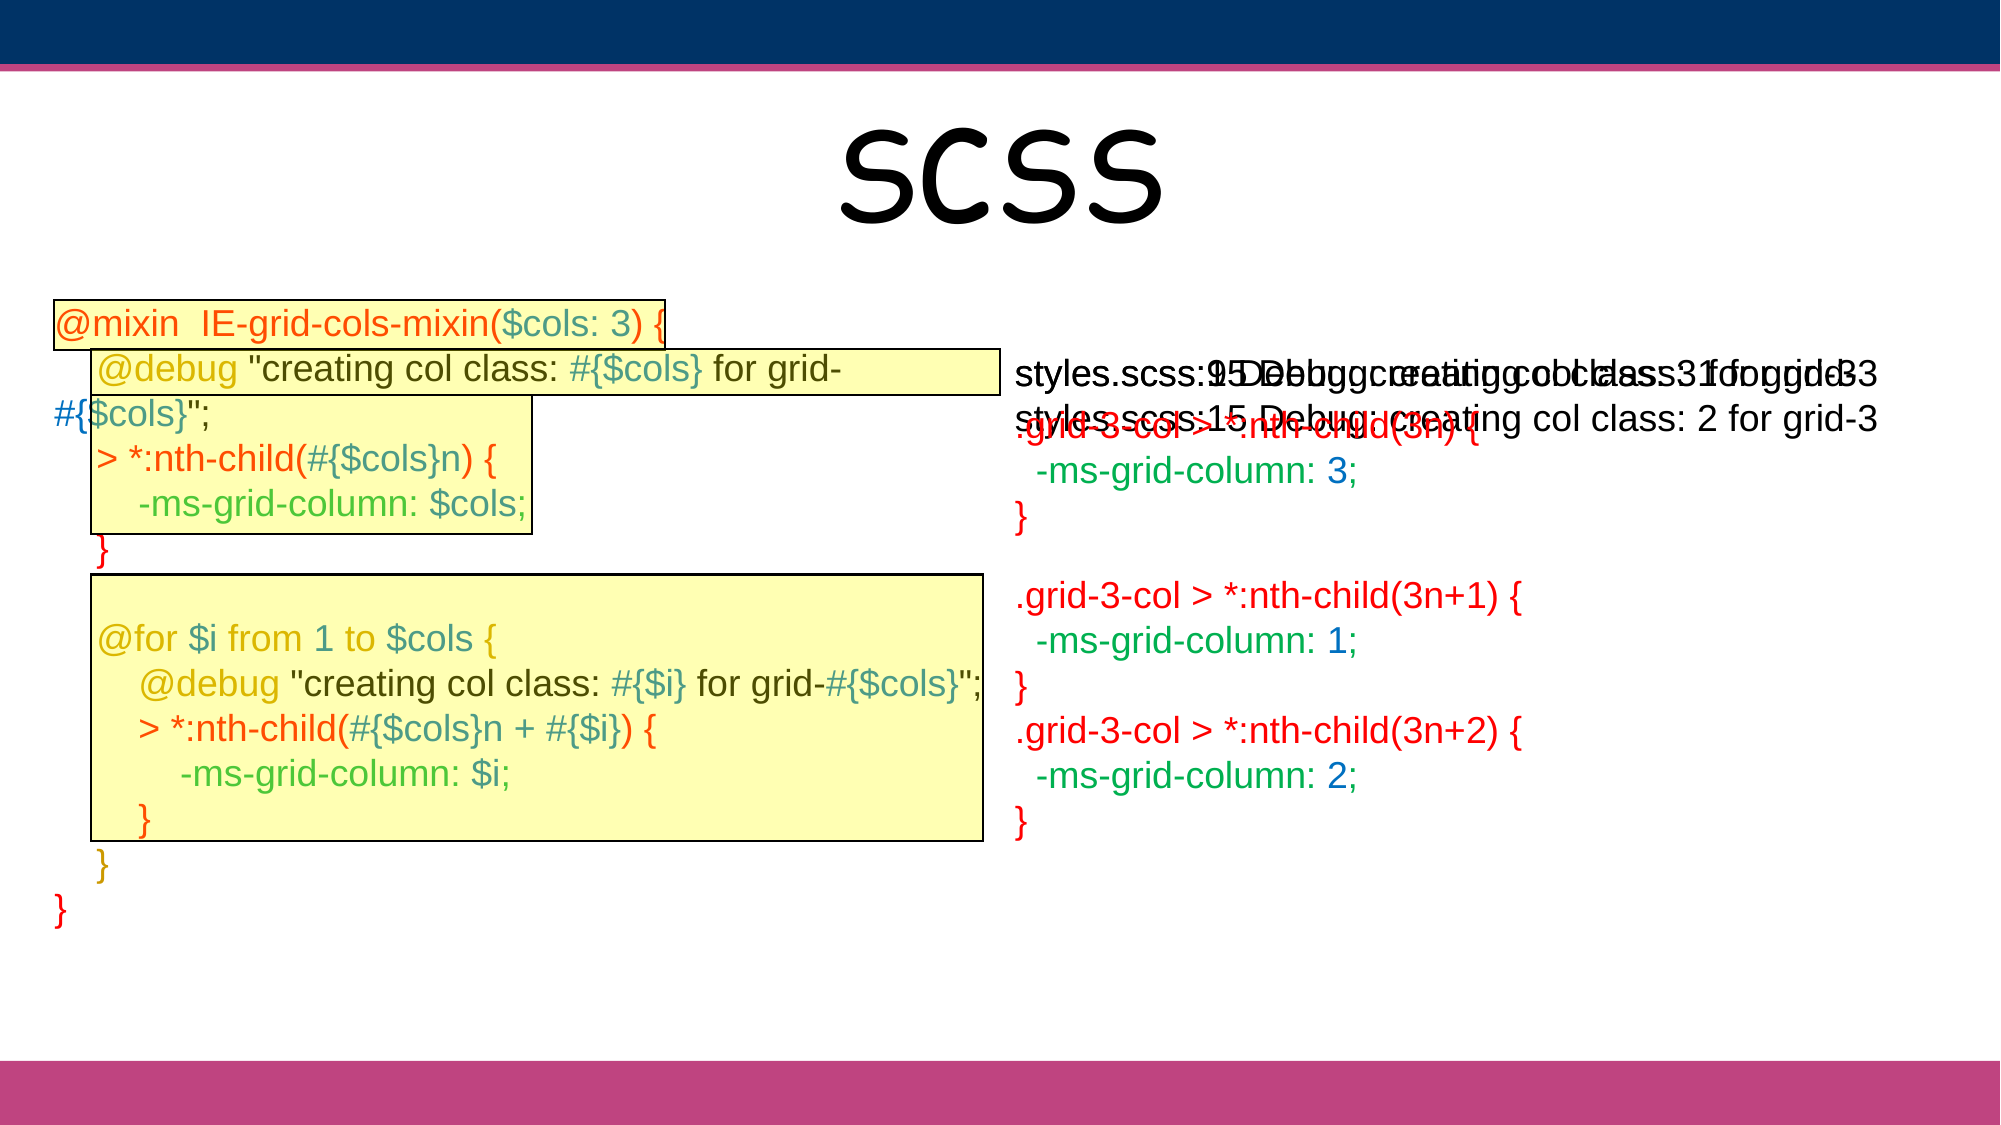

# SCSS
|  |  |
| --- | --- |
@mixin  IE-grid-cols-mixin($cols: 3) {
    @debug "creating col class: #{$cols} for grid-#{$cols}";
    > *:nth-child(#{$cols}n) {
        -ms-grid-column: $cols;
    }
    @for $i from 1 to $cols {
        @debug "creating col class: #{$i} for grid-#{$cols}";
        > *:nth-child(#{$cols}n + #{$i}) {
            -ms-grid-column: $i;
        }
    }
}

styles.scss:15 Debug: creating col class: 1 for grid-3
styles.scss:15 Debug: creating col class: 2 for grid-3
styles.scss:9 Debug: creating col class: 3 for grid-3

.grid-3-col > *:nth-child(3n) {
  -ms-grid-column: 3;
}

.grid-3-col > *:nth-child(3n+1) {
  -ms-grid-column: 1;
}
.grid-3-col > *:nth-child(3n+2) {
  -ms-grid-column: 2;
}